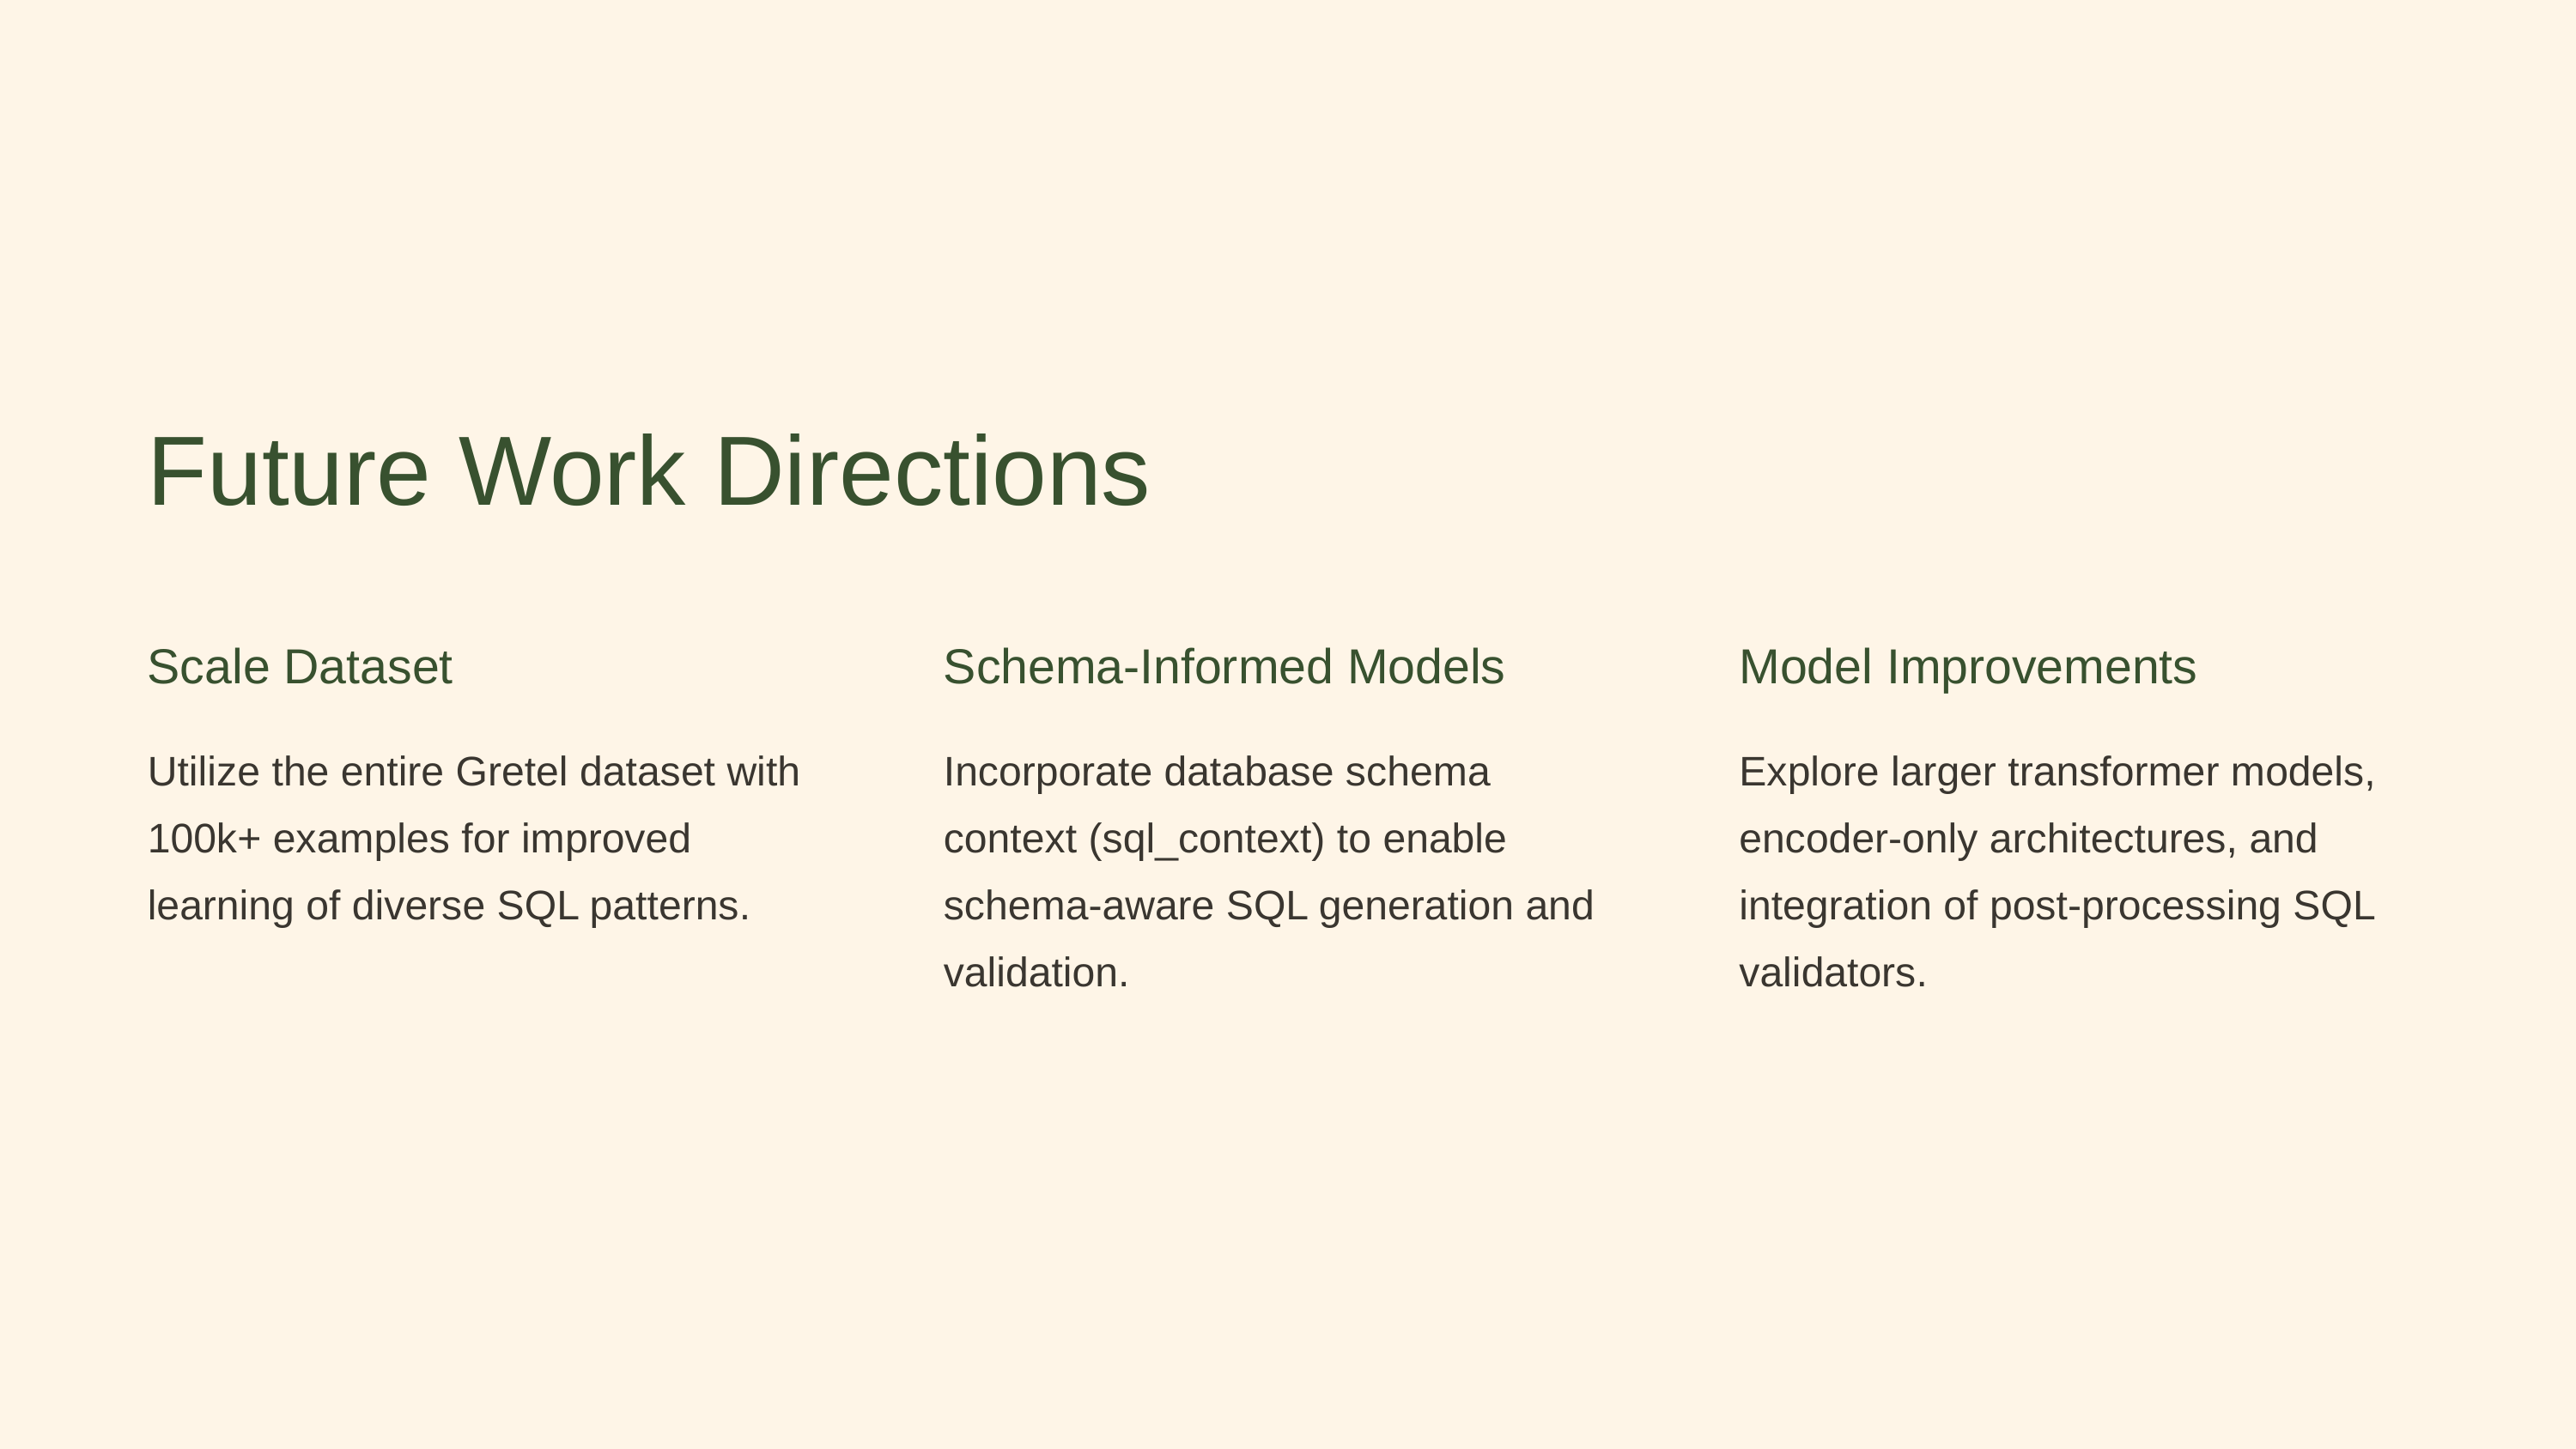

Future Work Directions

Scale Dataset

Schema-Informed Models

Model Improvements

Utilize the entire Gretel dataset with 100k+ examples for improved learning of diverse SQL patterns.

Incorporate database schema context (sql_context) to enable schema-aware SQL generation and validation.

Explore larger transformer models, encoder-only architectures, and integration of post-processing SQL validators.